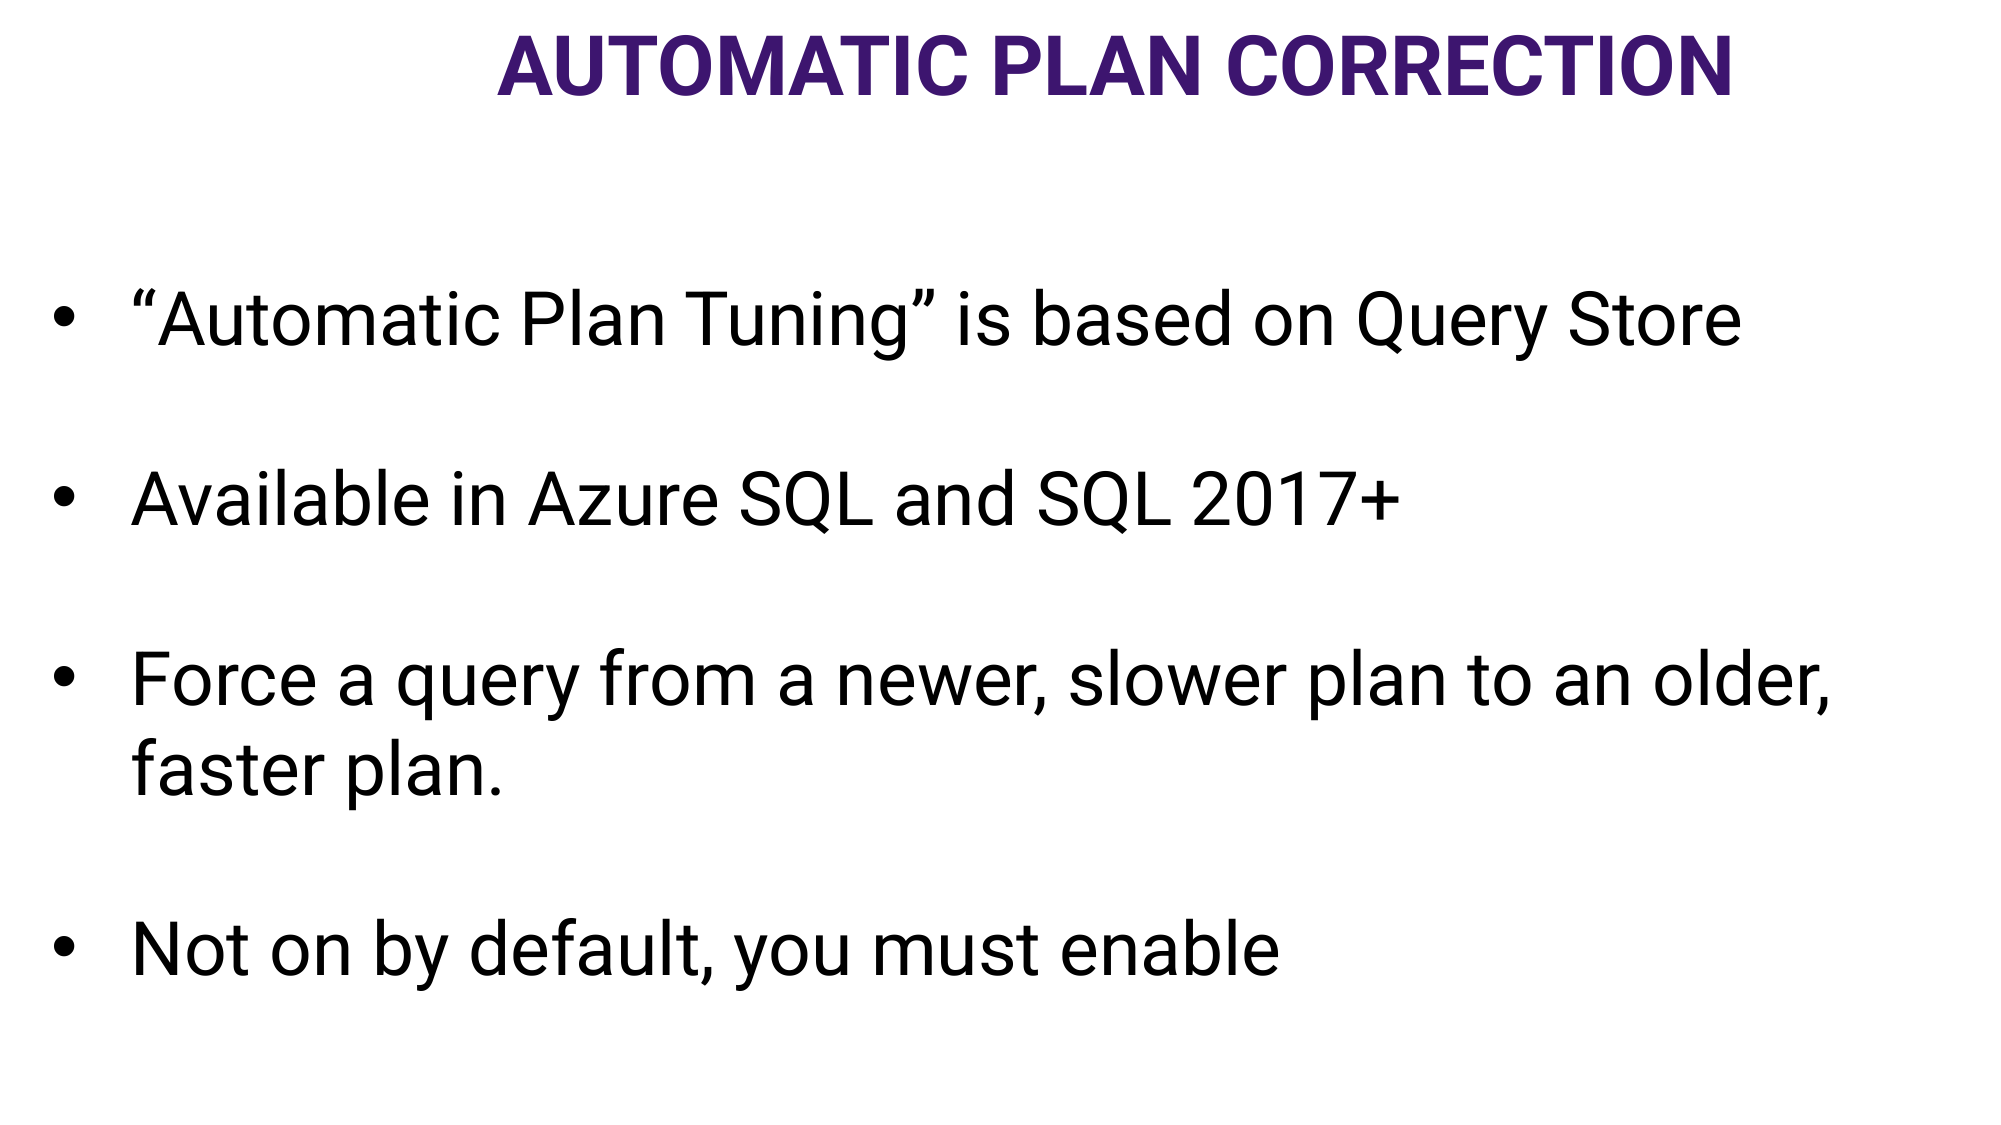

# Automatic Plan Correction
“Automatic Plan Tuning” is based on Query Store

Available in Azure SQL and SQL 2017+

Force a query from a newer, slower plan to an older, faster plan.

Not on by default, you must enable